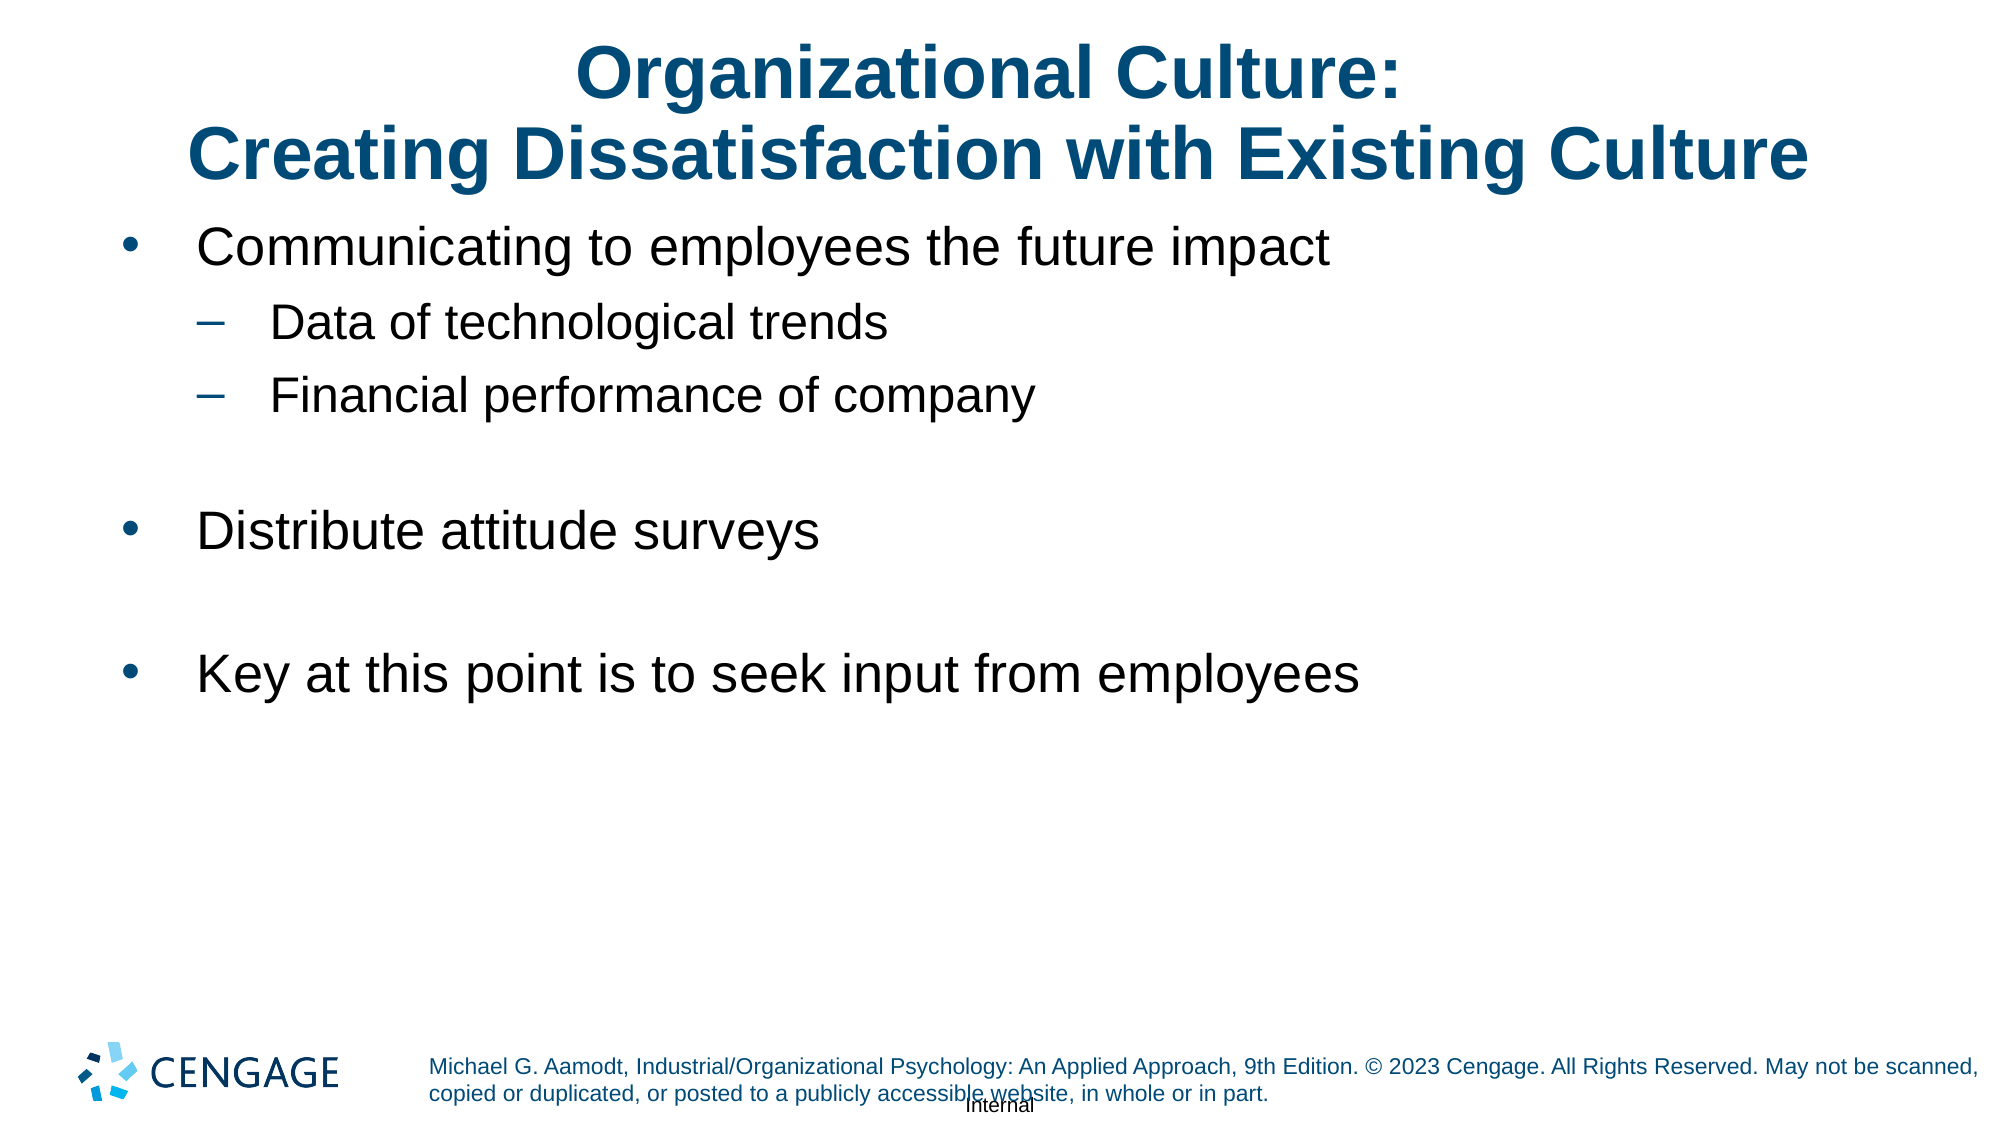

# Organizational Culture: Creating Dissatisfaction with Existing Culture
Communicating to employees the future impact
Data of technological trends
Financial performance of company
Distribute attitude surveys
Key at this point is to seek input from employees